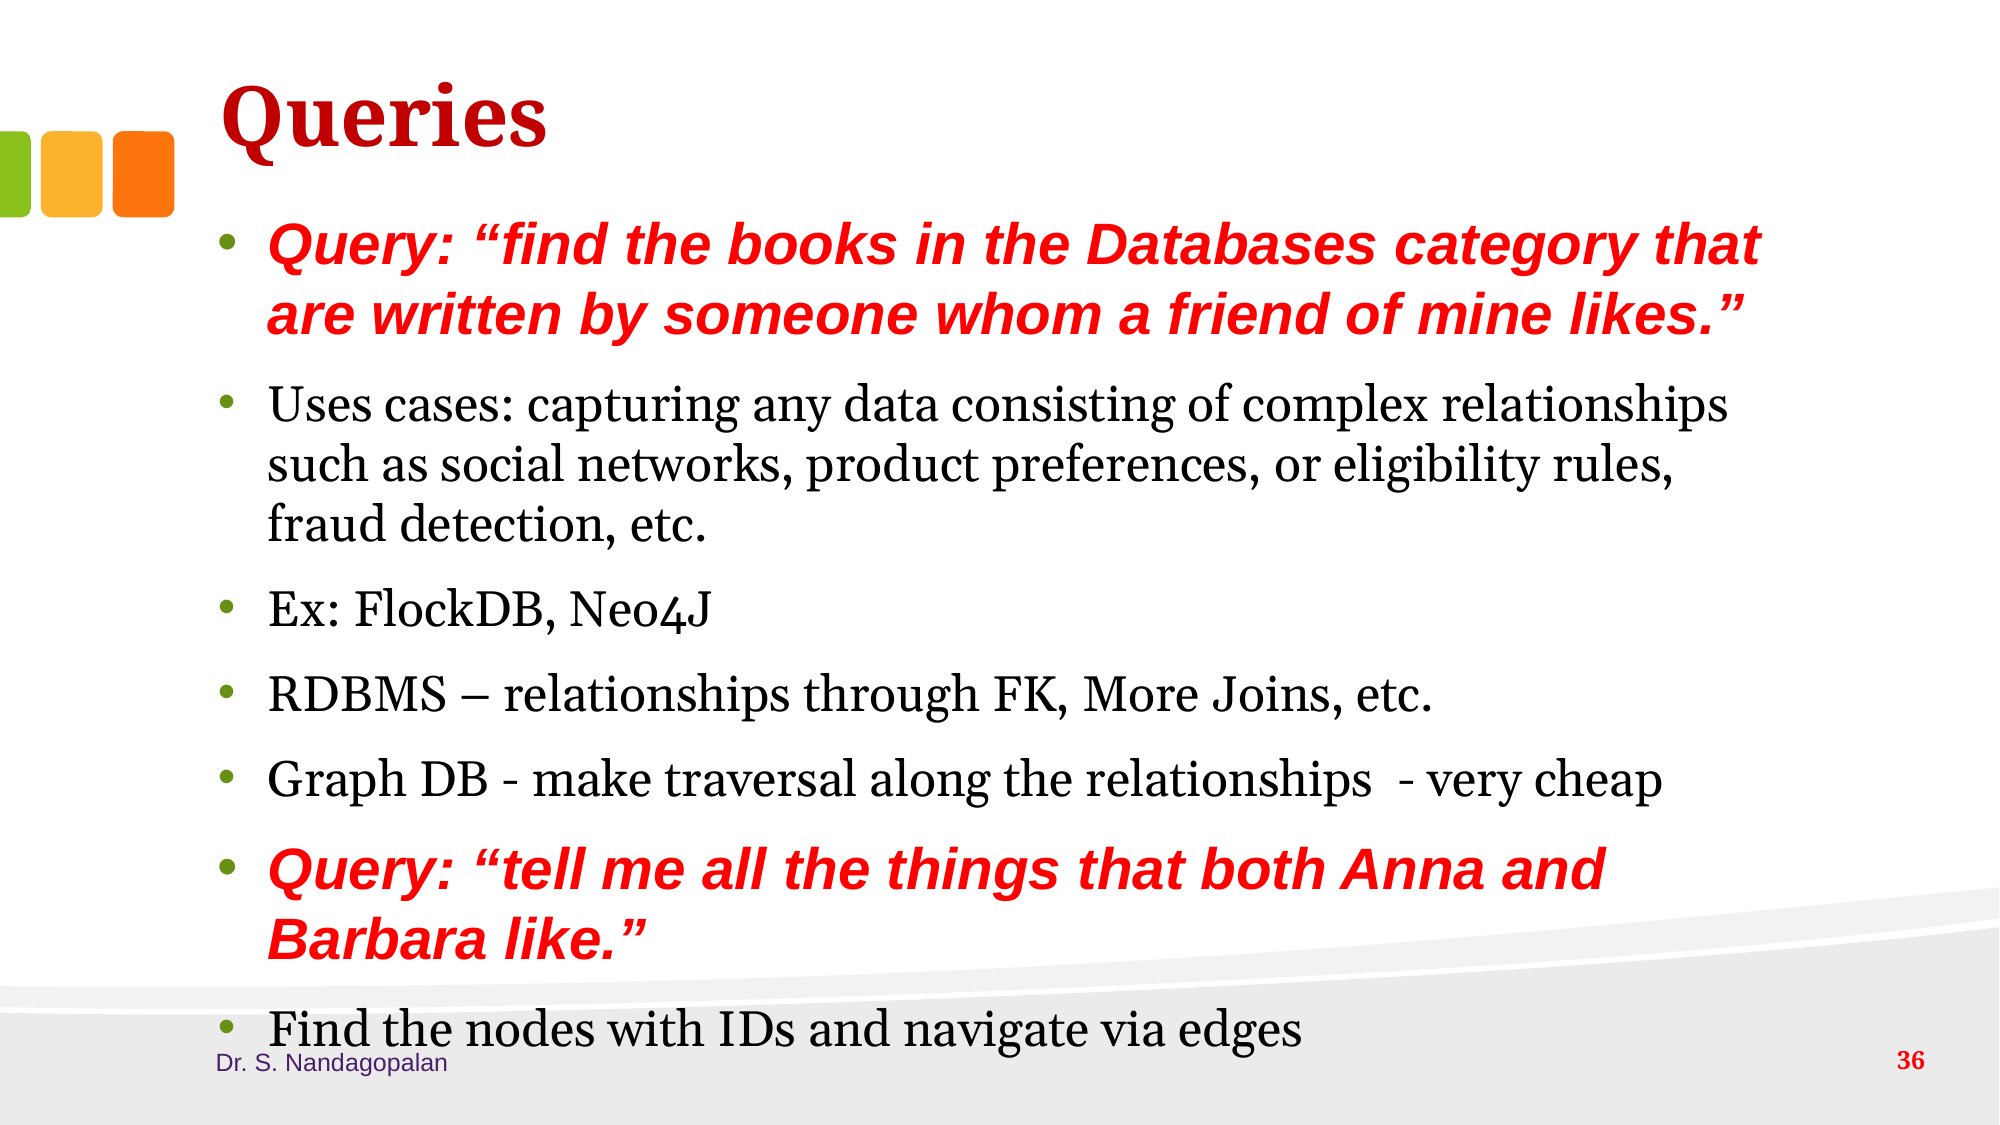

# Queries
Query: “find the books in the Databases category that are written by someone whom a friend of mine likes.”
Uses cases: capturing any data consisting of complex relationships such as social networks, product preferences, or eligibility rules, fraud detection, etc.
Ex: FlockDB, Neo4J
RDBMS – relationships through FK, More Joins, etc.
Graph DB - make traversal along the relationships  - very cheap
Query: “tell me all the things that both Anna and Barbara like.”
Find the nodes with IDs and navigate via edges
Dr. S. Nandagopalan
36